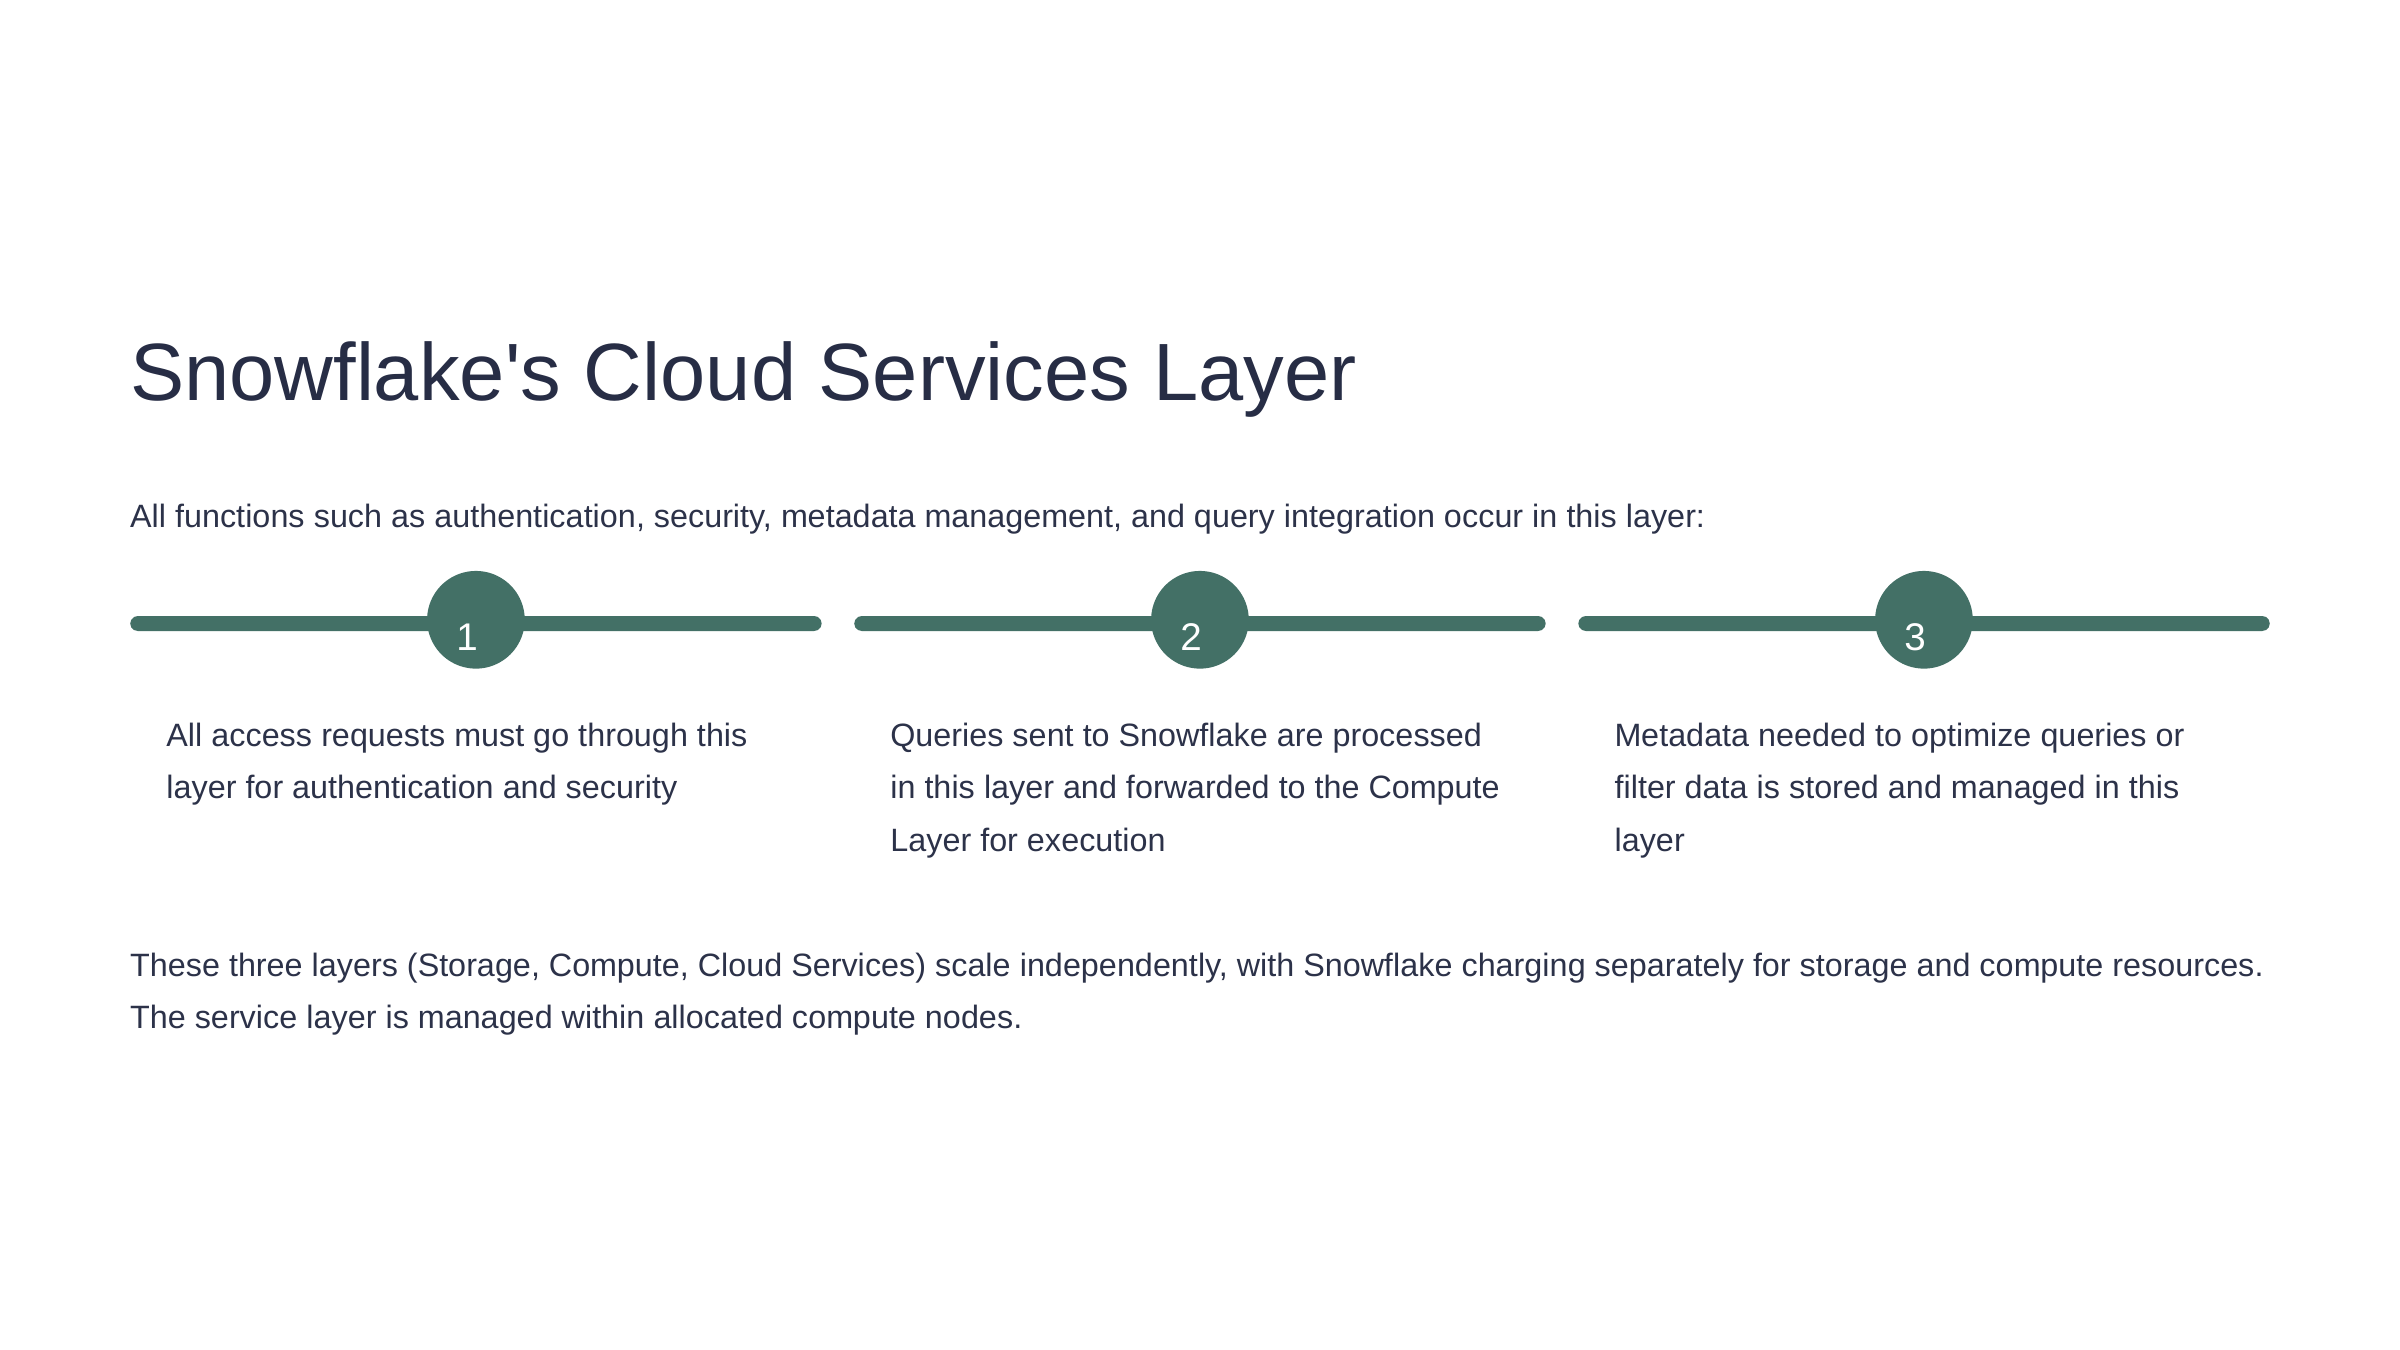

Snowflake's Cloud Services Layer
All functions such as authentication, security, metadata management, and query integration occur in this layer:

1
2
3

All access requests must go through this layer for authentication and security
Queries sent to Snowflake are processed in this layer and forwarded to the Compute Layer for execution
Metadata needed to optimize queries or filter data is stored and managed in this layer
These three layers (Storage, Compute, Cloud Services) scale independently, with Snowflake charging separately for storage and compute resources. The service layer is managed within allocated compute nodes.